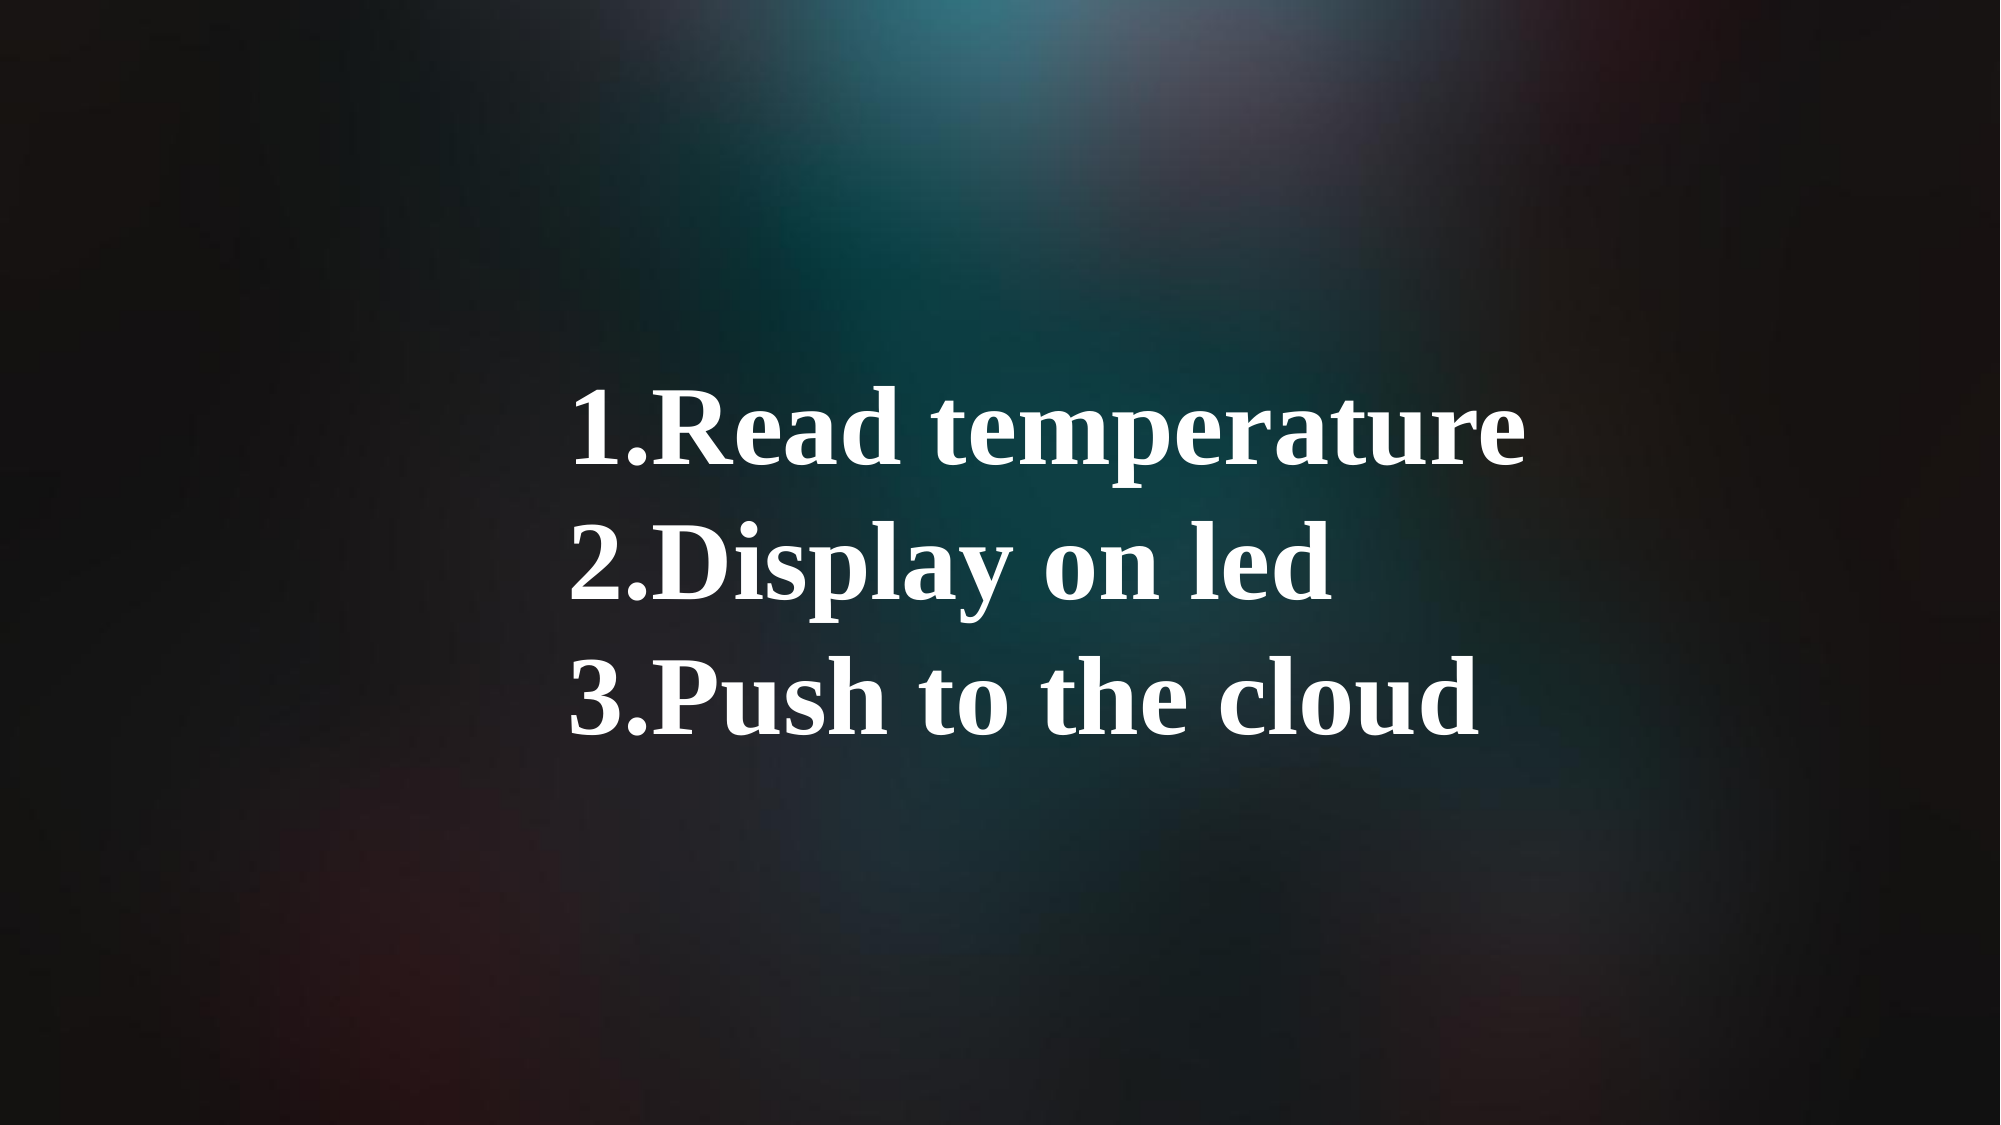

1.Read temperature
2.Display on led
3.Push to the cloud